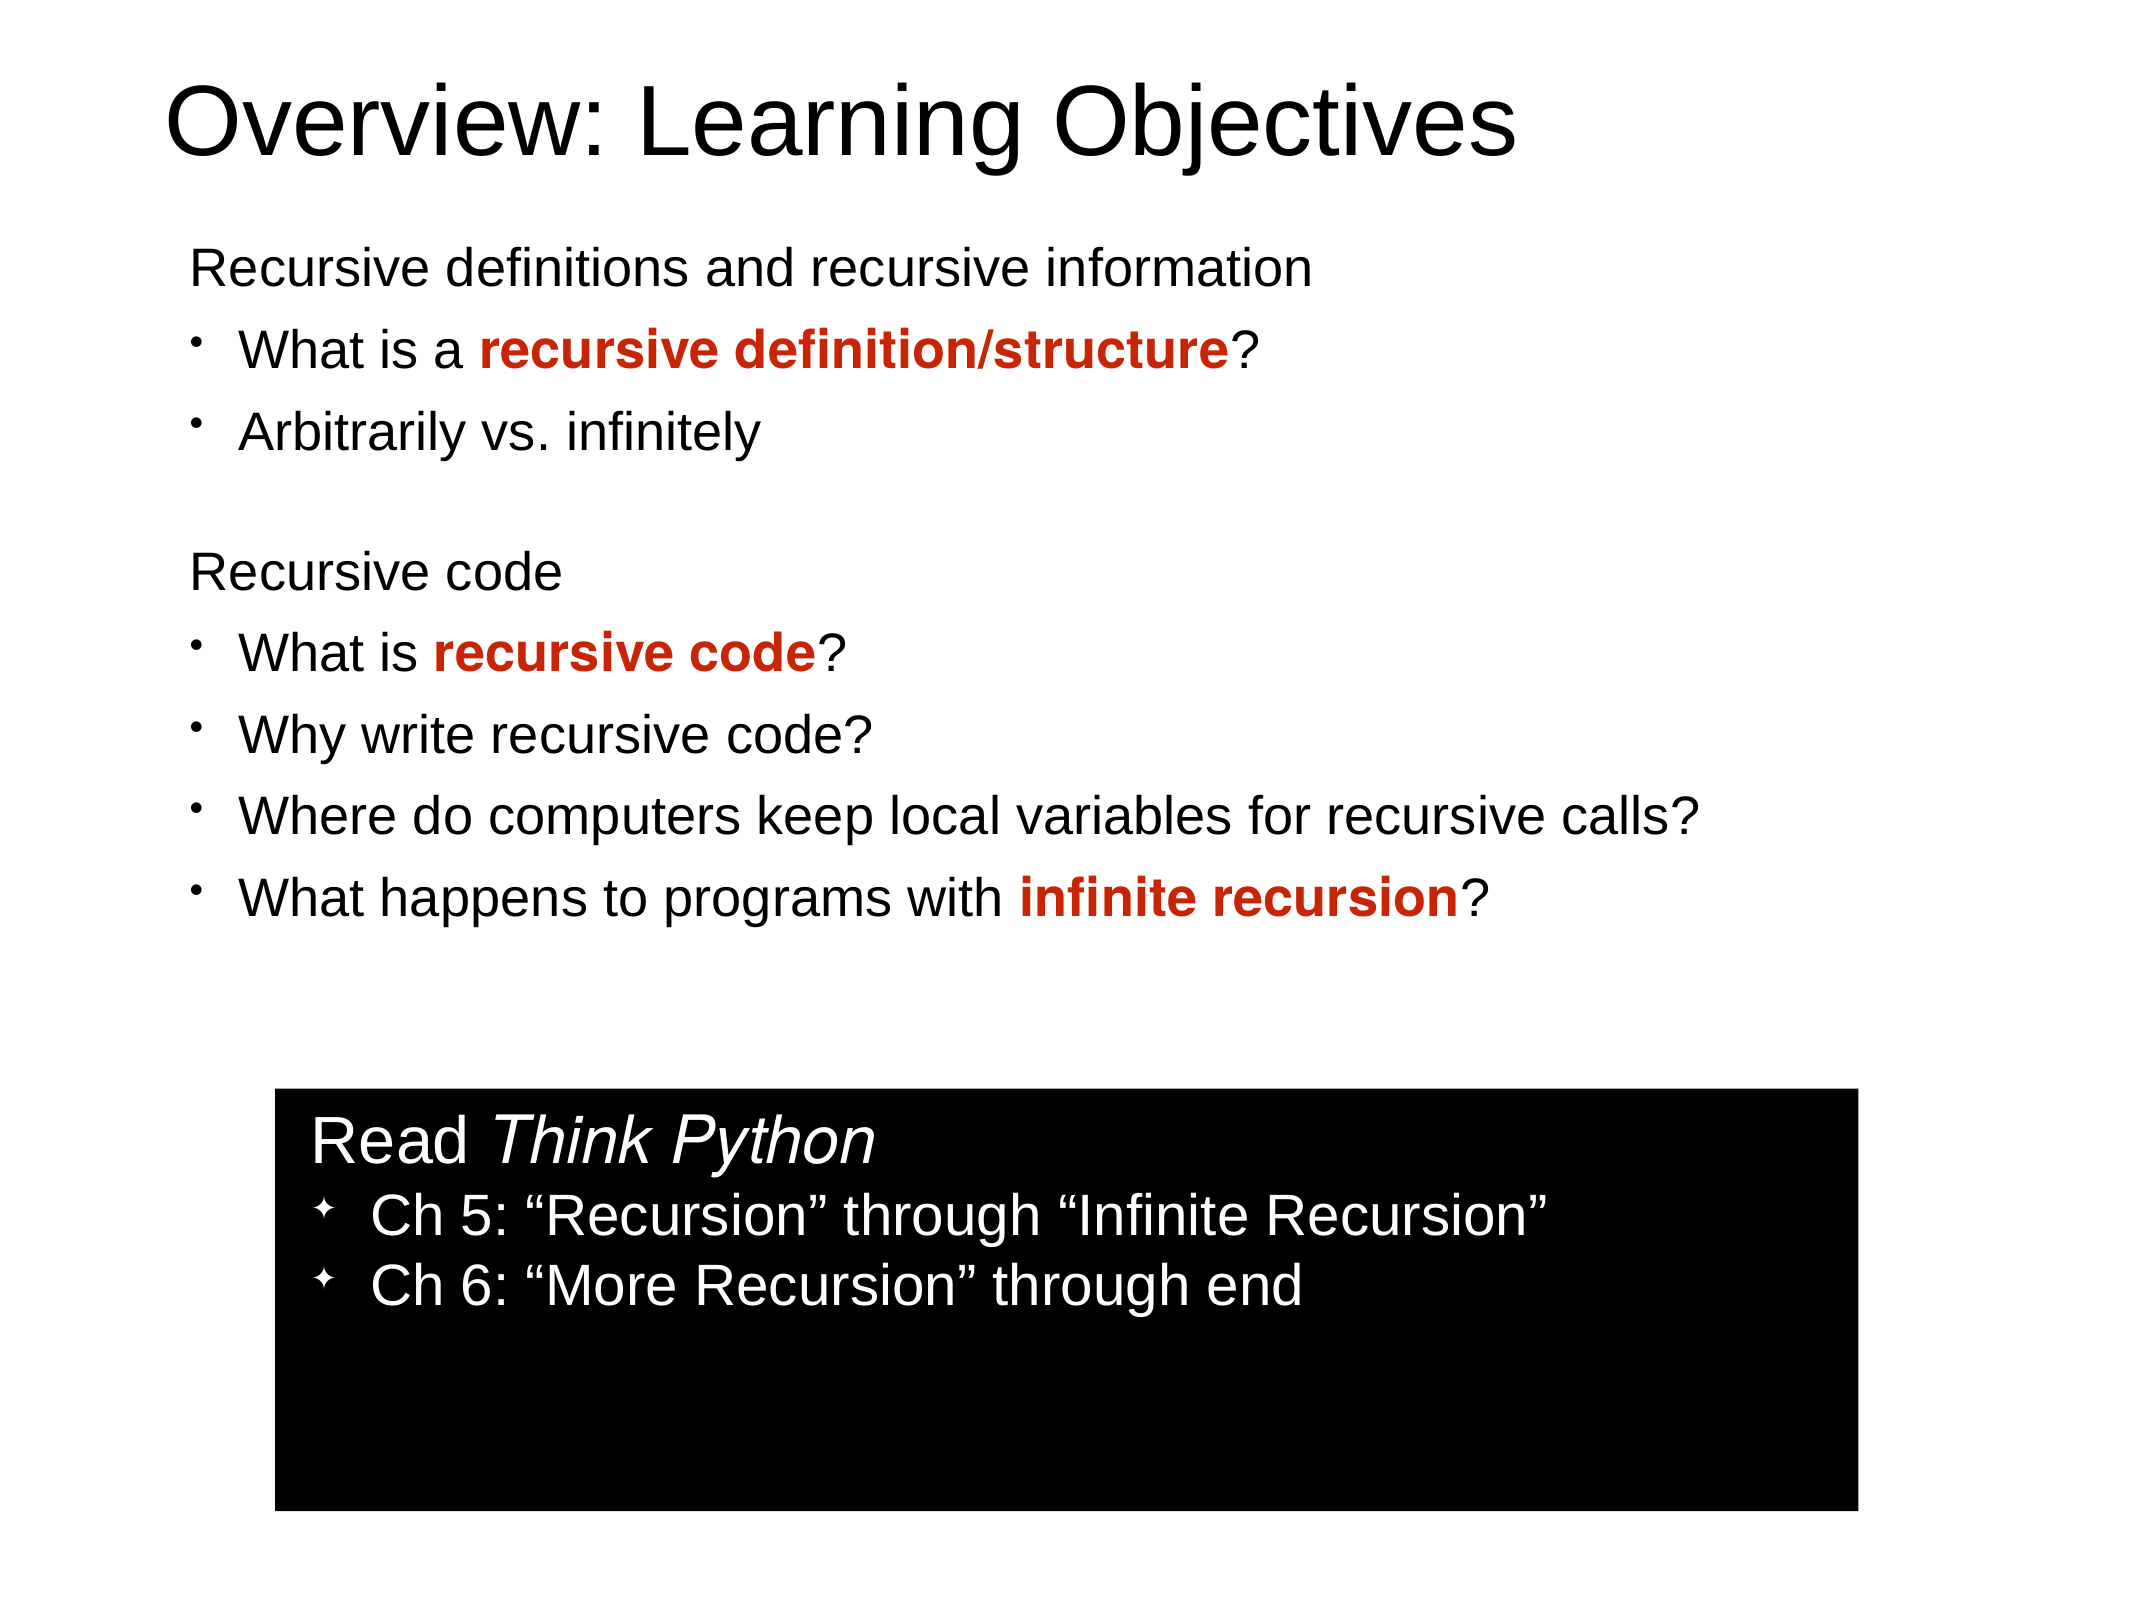

# Overview: Learning Objectives
Recursive definitions and recursive information
What is a recursive definition/structure?
Arbitrarily vs. infinitely
Recursive code
What is recursive code?
Why write recursive code?
Where do computers keep local variables for recursive calls?
What happens to programs with infinite recursion?
Read Think Python
 Ch 5: “Recursion” through “Infinite Recursion”
 Ch 6: “More Recursion” through end